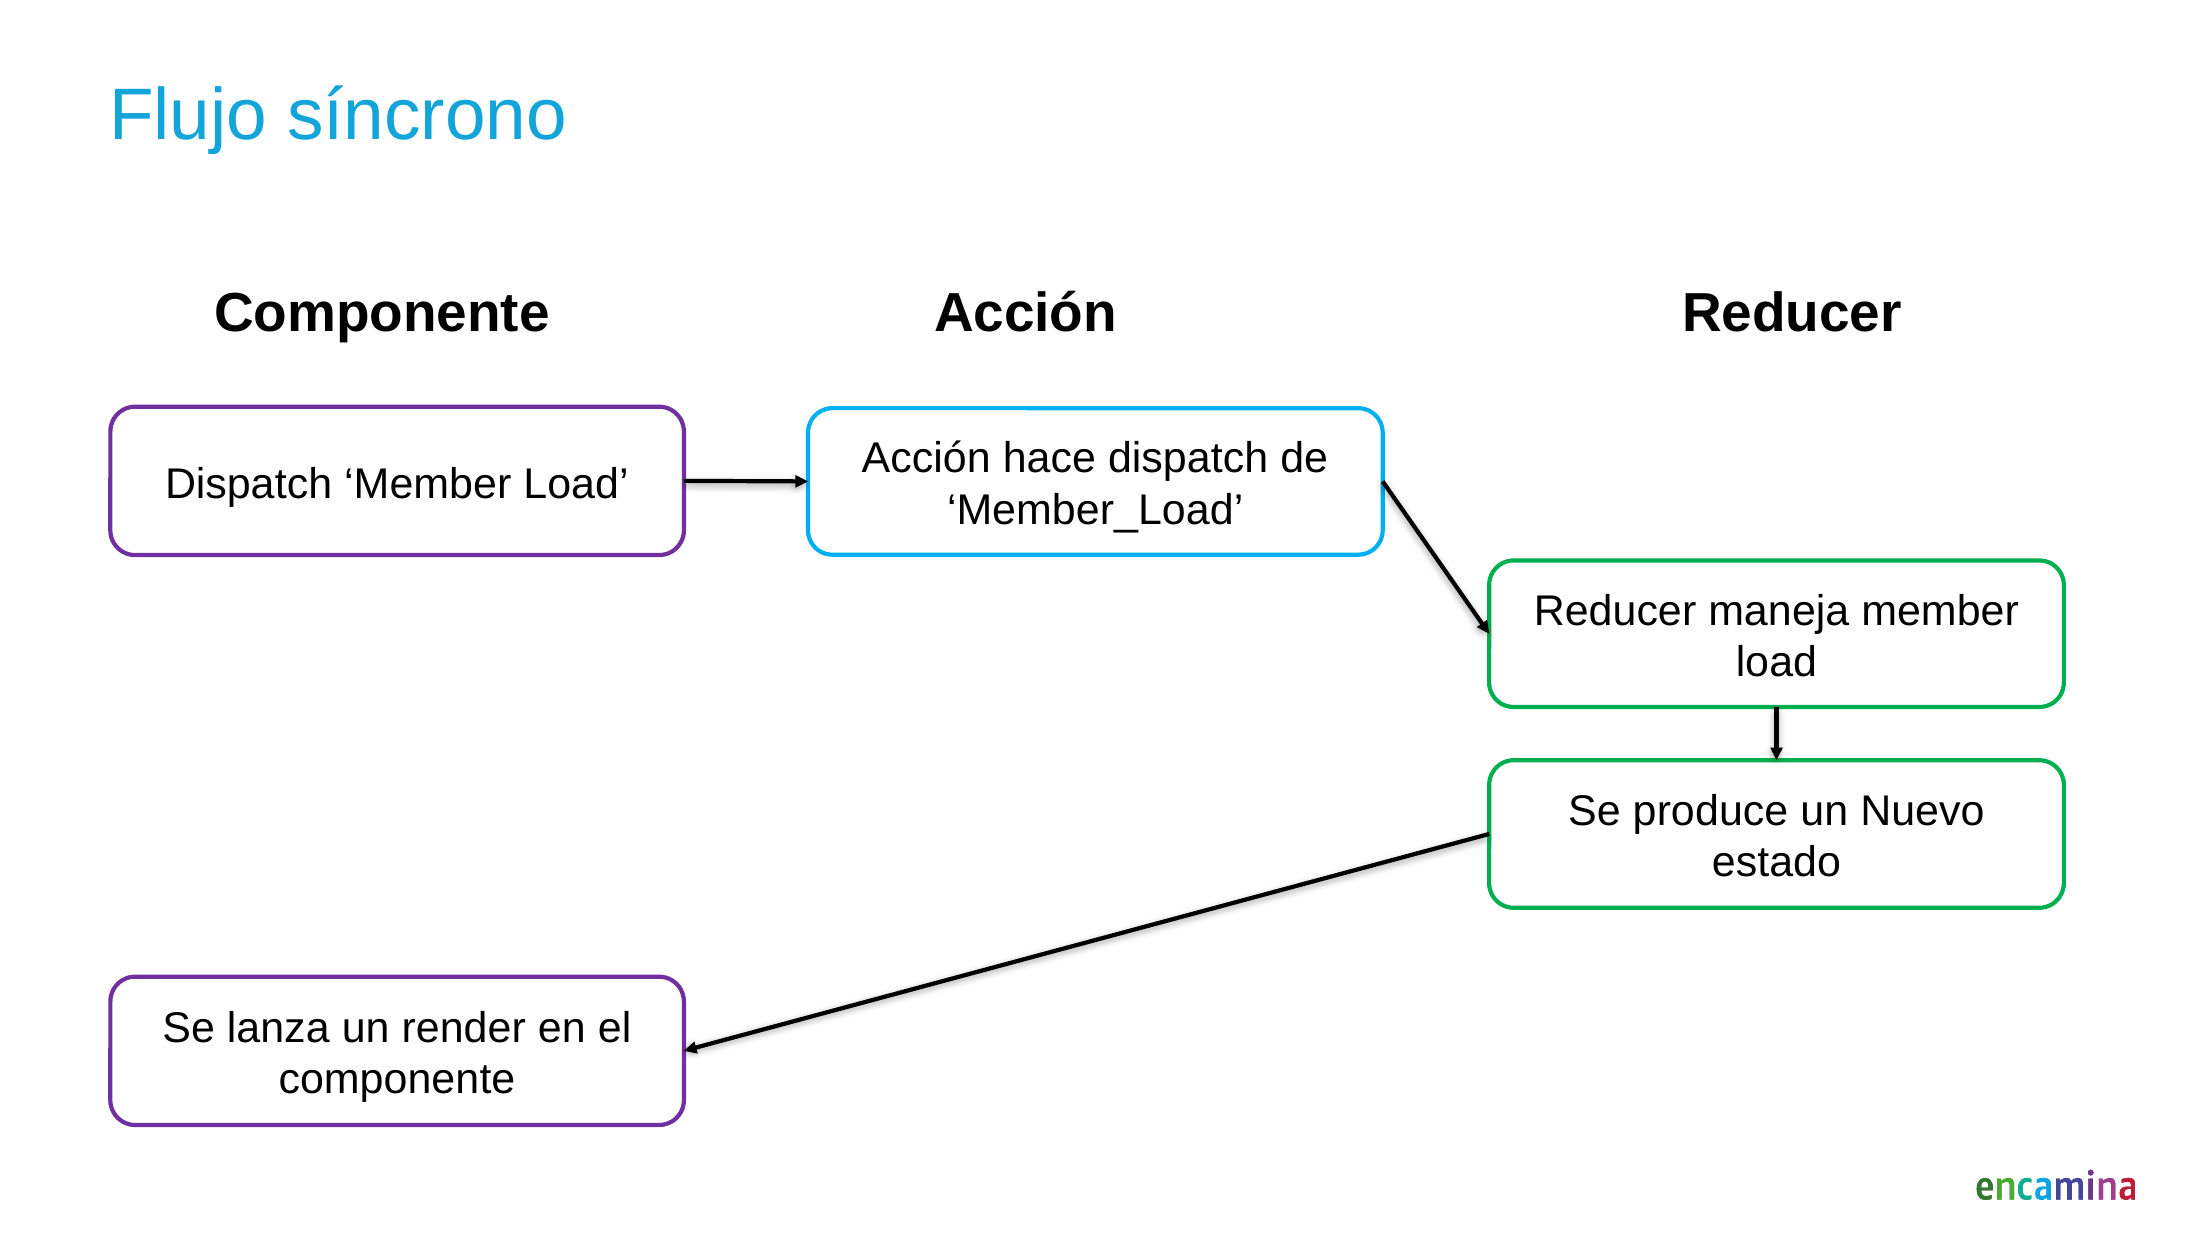

# Flujo síncrono
Componente
Acción
Reducer
Dispatch ‘Member Load’
Acción hace dispatch de ‘Member_Load’
Reducer maneja member load
Se produce un Nuevo estado
Se lanza un render en el componente